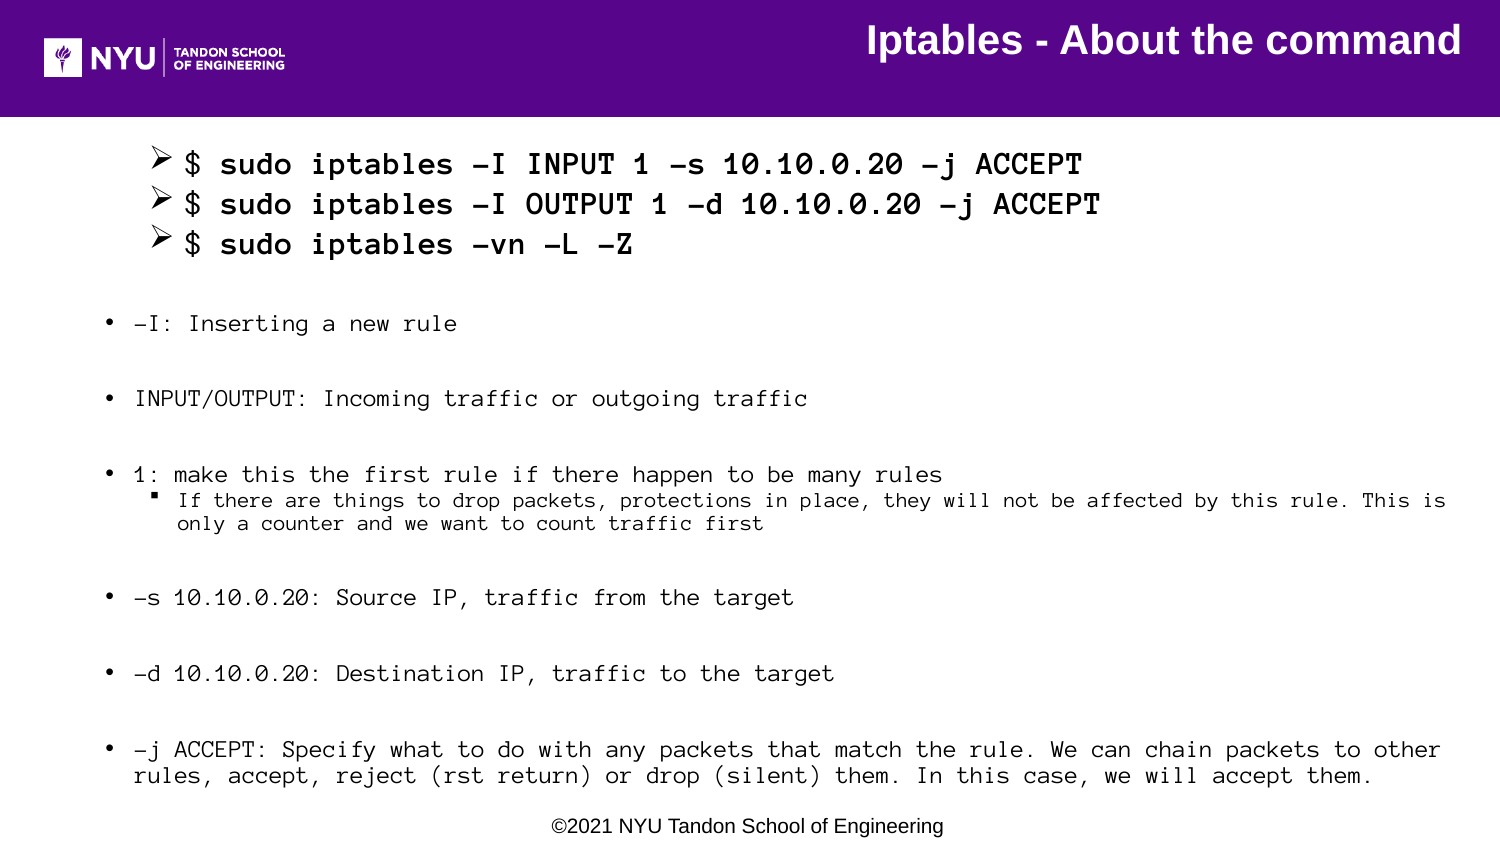

Iptables - About the command
$ sudo iptables -I INPUT 1 -s 10.10.0.20 -j ACCEPT
$ sudo iptables -I OUTPUT 1 -d 10.10.0.20 -j ACCEPT
$ sudo iptables -vn -L -Z

-I: Inserting a new rule

INPUT/OUTPUT: Incoming traffic or outgoing traffic

1: make this the first rule if there happen to be many rules
If there are things to drop packets, protections in place, they will not be affected by this rule. This is only a counter and we want to count traffic first

-s 10.10.0.20: Source IP, traffic from the target

-d 10.10.0.20: Destination IP, traffic to the target

-j ACCEPT: Specify what to do with any packets that match the rule. We can chain packets to other rules, accept, reject (rst return) or drop (silent) them. In this case, we will accept them.